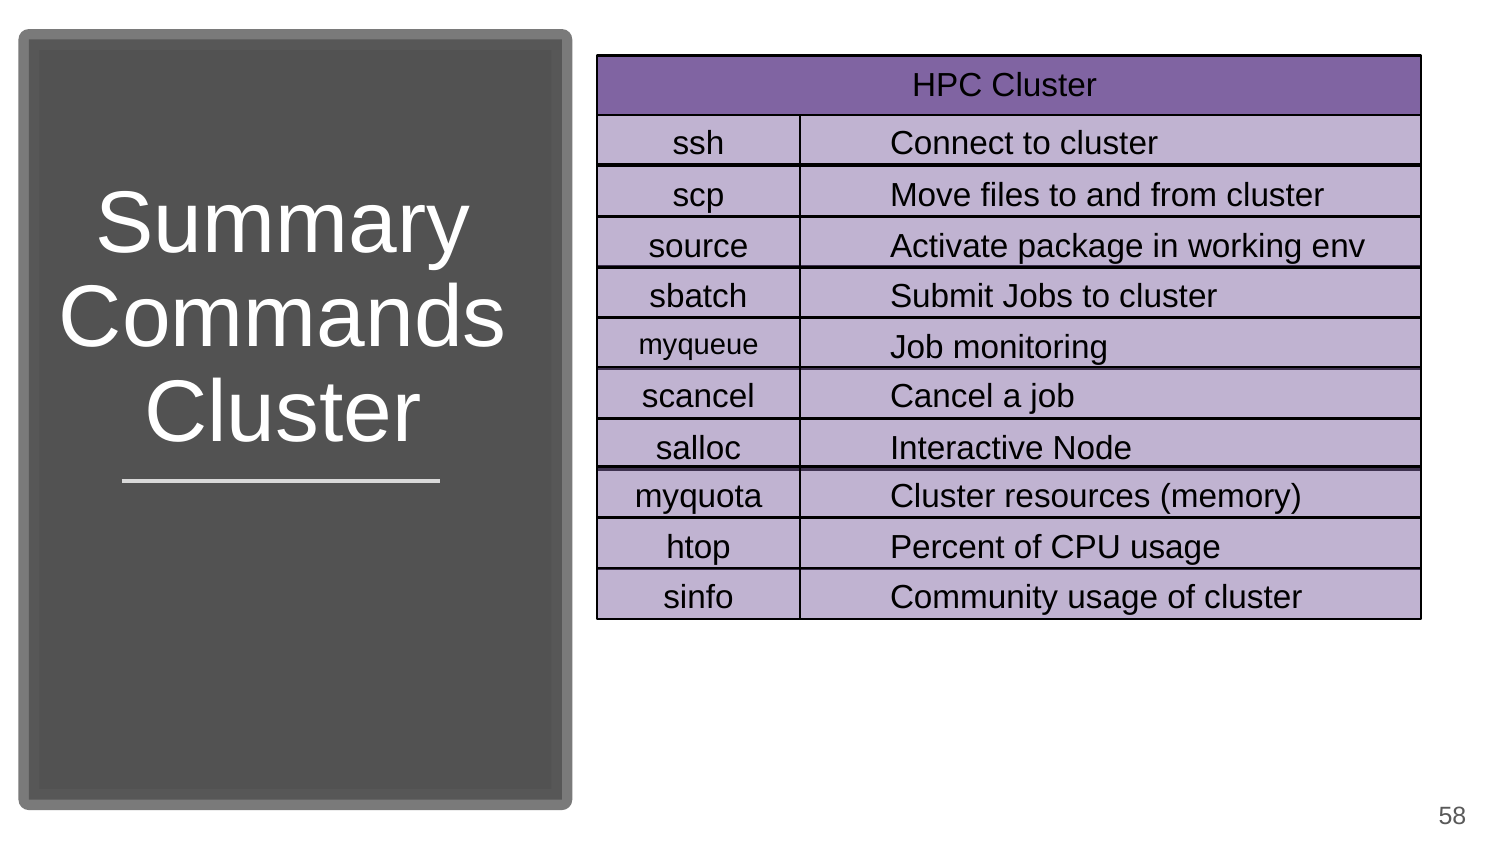

HPC Cluster
# Summary
Commands
Cluster
ssh
Connect to cluster
scp
Move files to and from cluster
source
Activate package in working env
sbatch
Submit Jobs to cluster
myqueue
Job monitoring
scancel
Cancel a job
salloc

Interactive Node

myquota
Cluster resources (memory)
htop
Percent of CPU usage
sinfo
Community usage of cluster
58